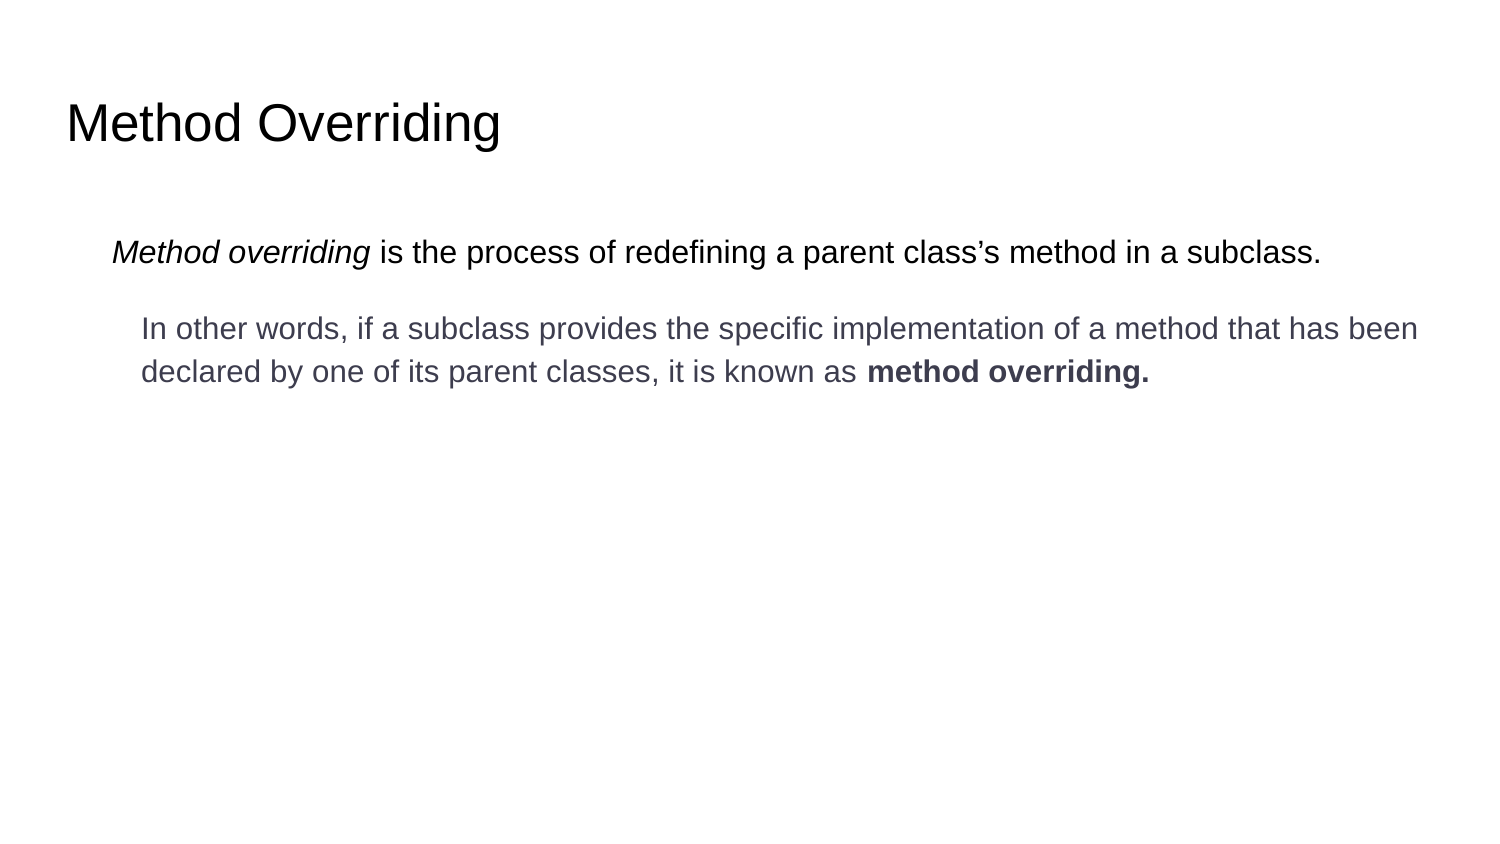

# Method Overriding
Method overriding is the process of redefining a parent class’s method in a subclass.
In other words, if a subclass provides the specific implementation of a method that has been declared by one of its parent classes, it is known as method overriding.